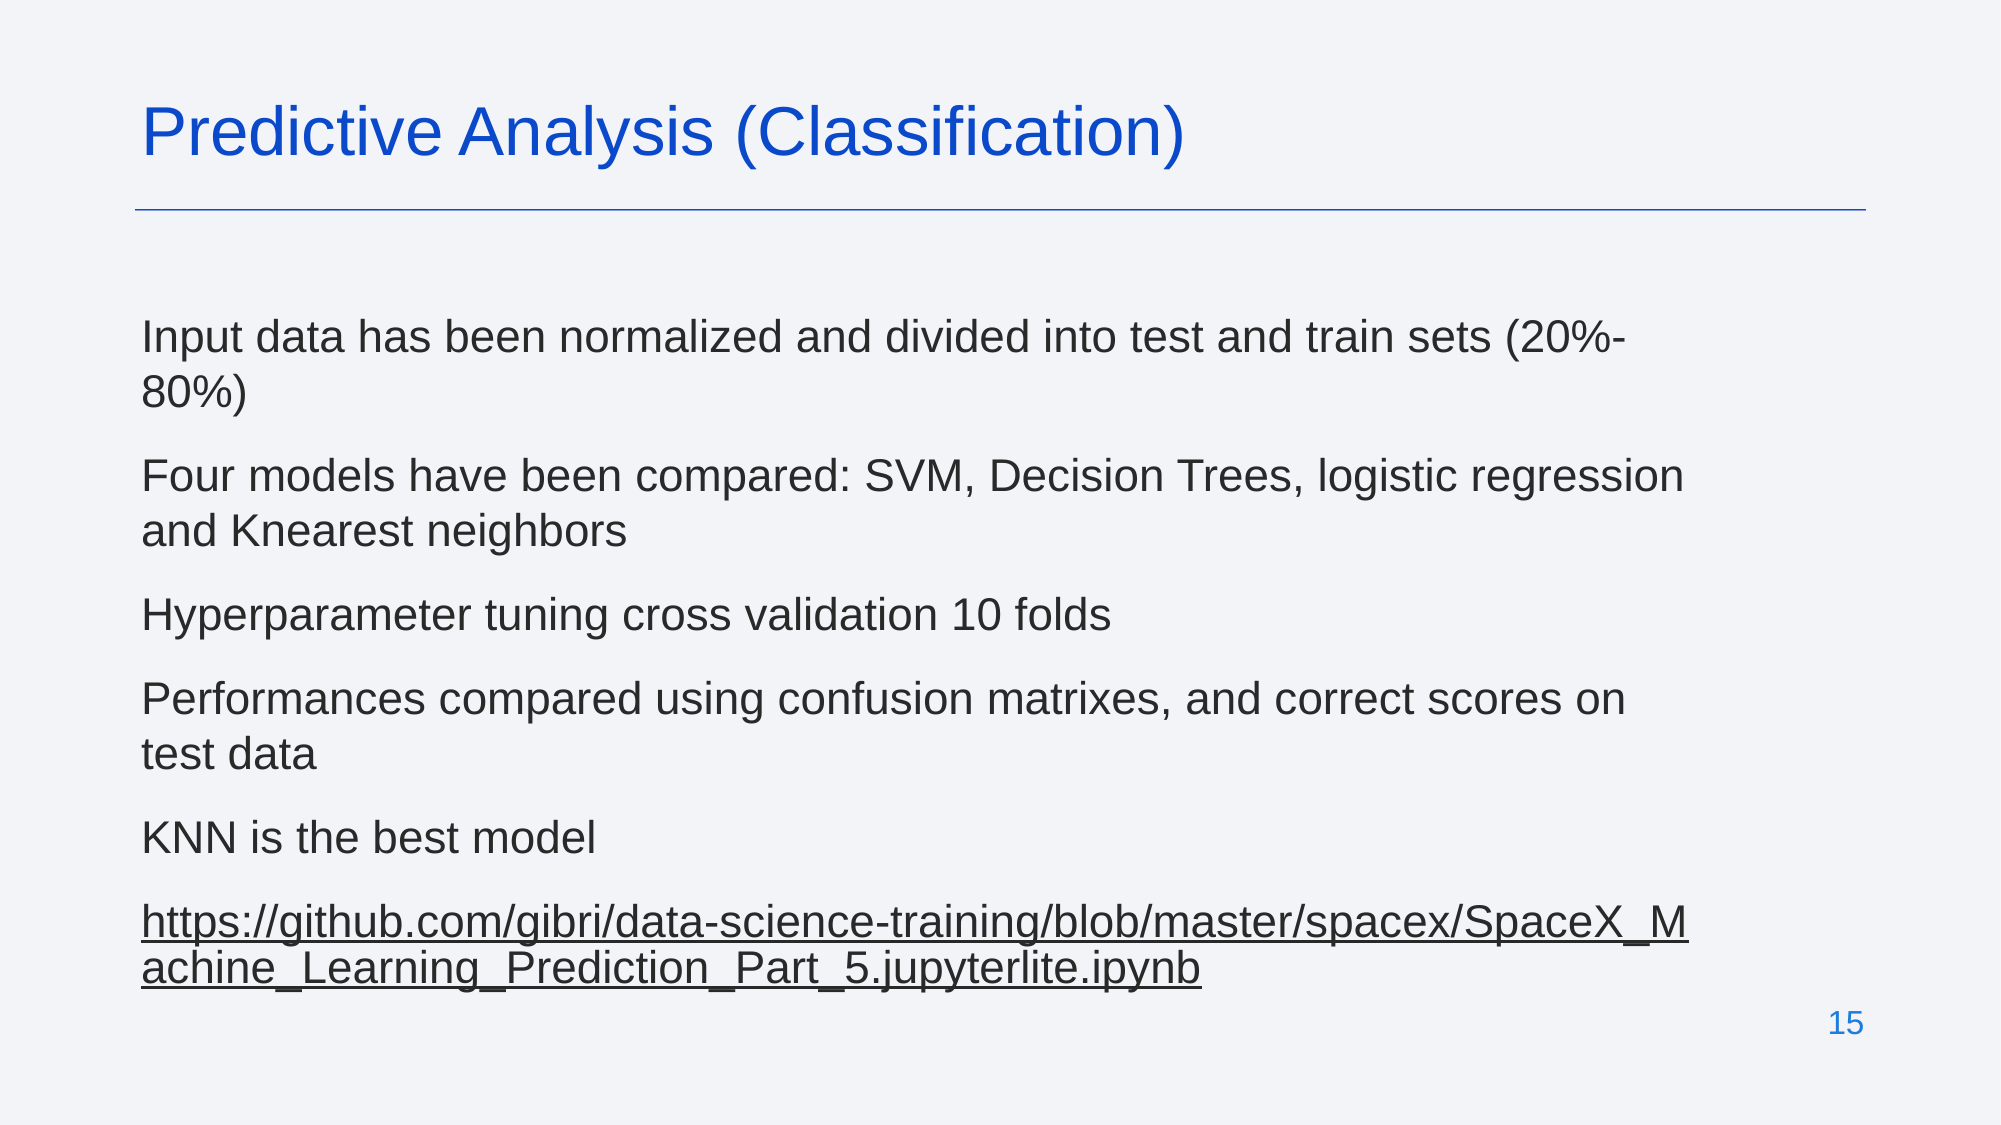

Predictive Analysis (Classification)
Input data has been normalized and divided into test and train sets (20%-80%)
Four models have been compared: SVM, Decision Trees, logistic regression and Knearest neighbors
Hyperparameter tuning cross validation 10 folds
Performances compared using confusion matrixes, and correct scores on test data
KNN is the best model
https://github.com/gibri/data-science-training/blob/master/spacex/SpaceX_Machine_Learning_Prediction_Part_5.jupyterlite.ipynb

15